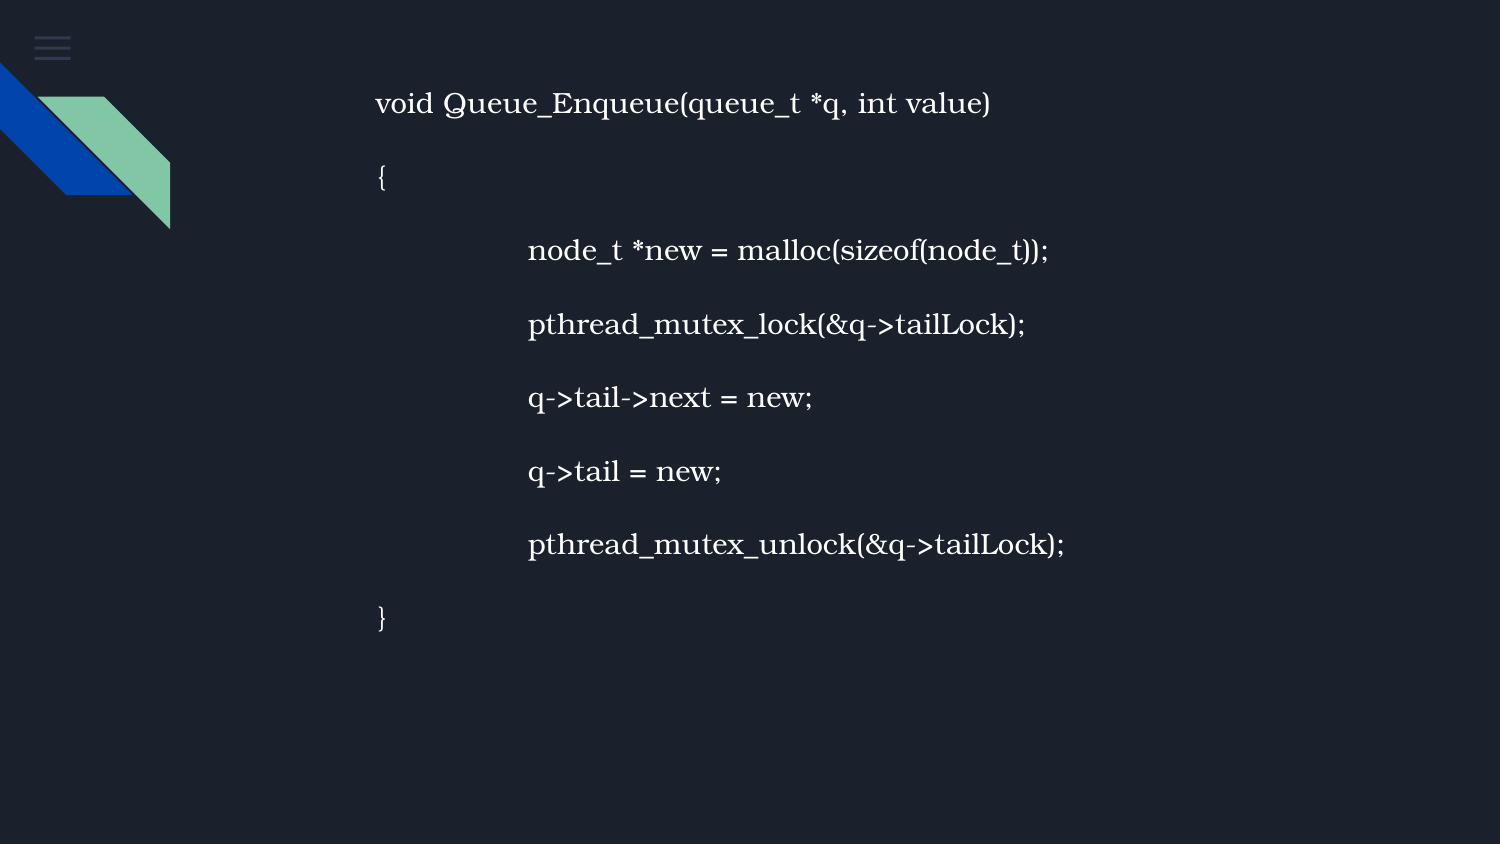

#
                void Queue_Enqueue(queue_t *q, int value)
	{
 		node_t *new = malloc(sizeof(node_t));
		pthread_mutex_lock(&q->tailLock);
		q->tail->next = new;
		q->tail = new;
		pthread_mutex_unlock(&q->tailLock);
	}